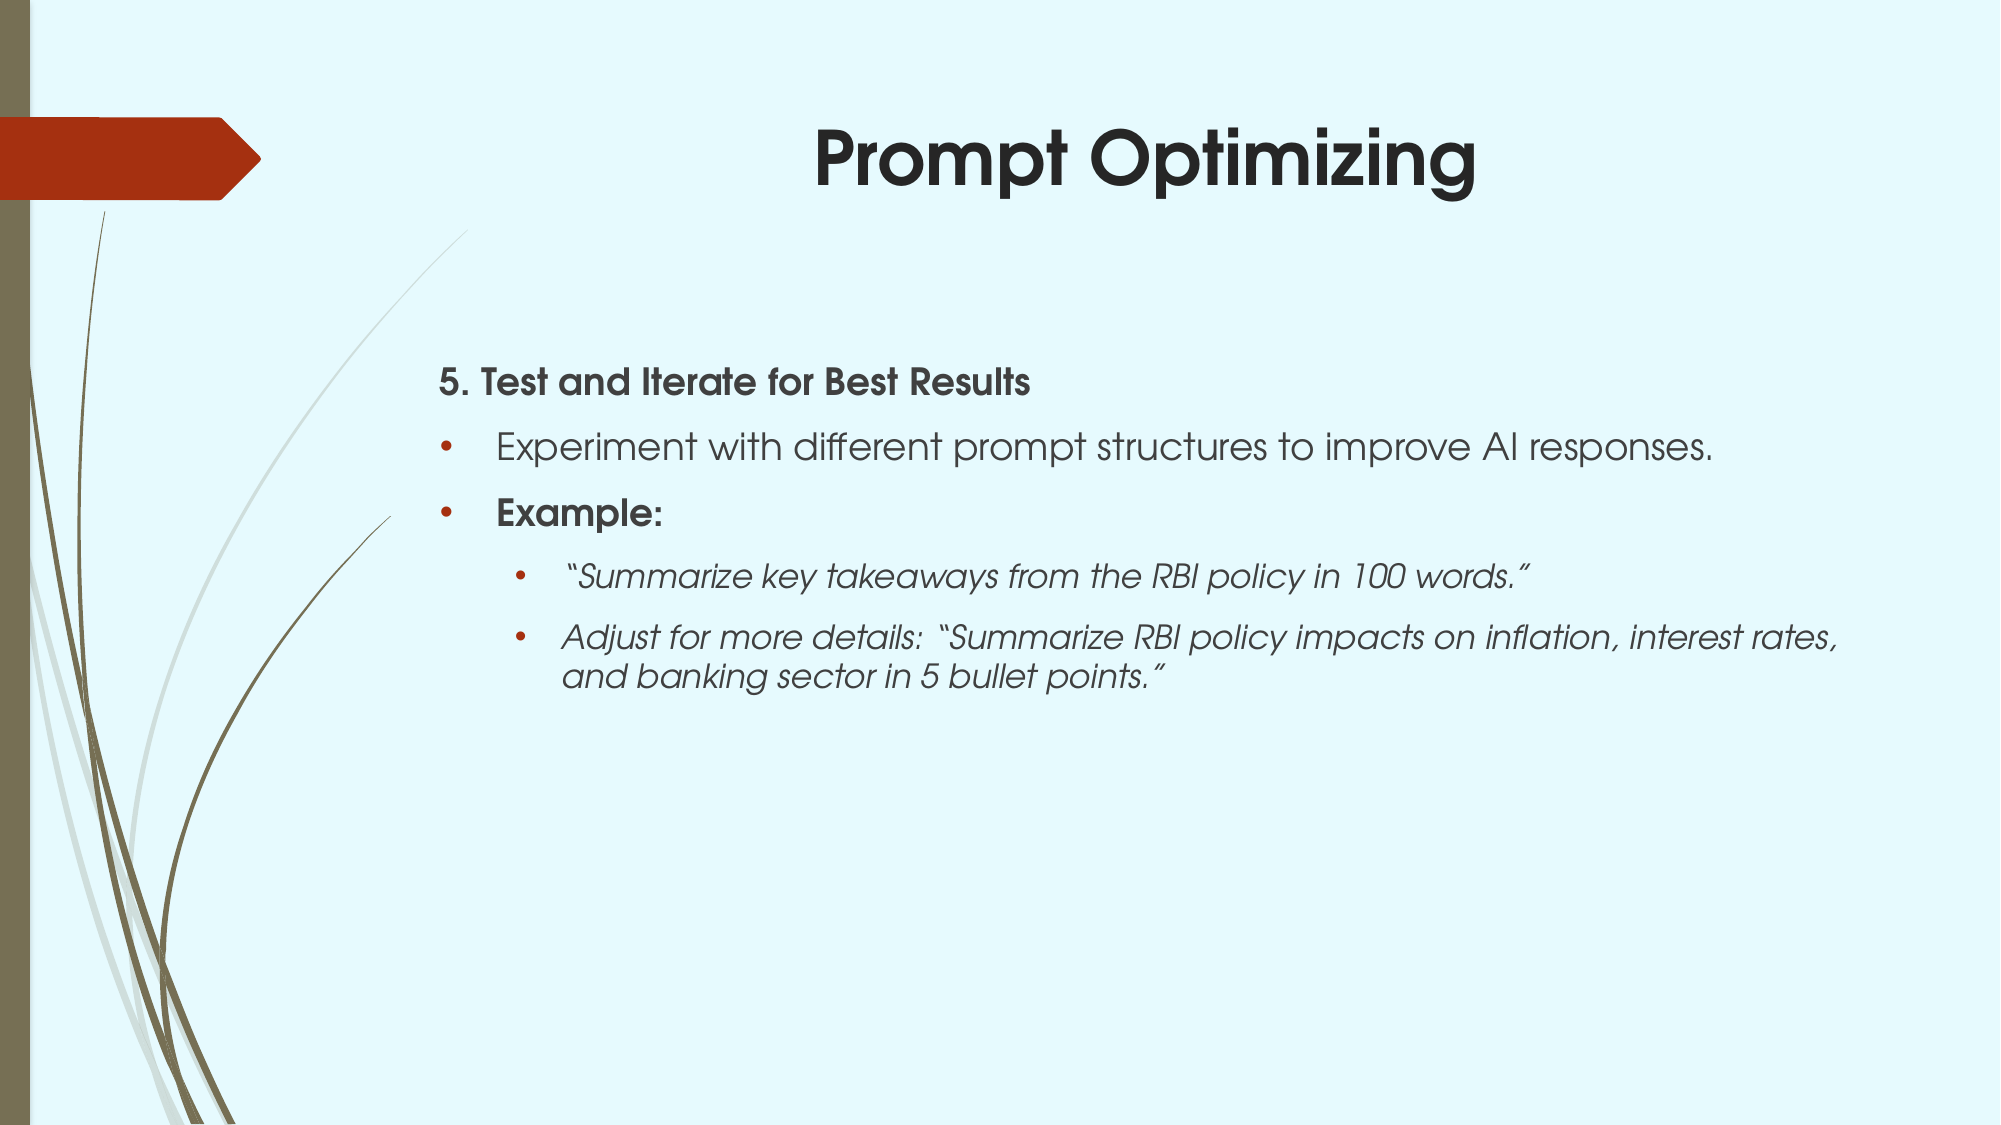

# Prompt Optimizing
5. Test and Iterate for Best Results
Experiment with different prompt structures to improve AI responses.
Example:
“Summarize key takeaways from the RBI policy in 100 words.”
Adjust for more details: “Summarize RBI policy impacts on inflation, interest rates, and banking sector in 5 bullet points.”